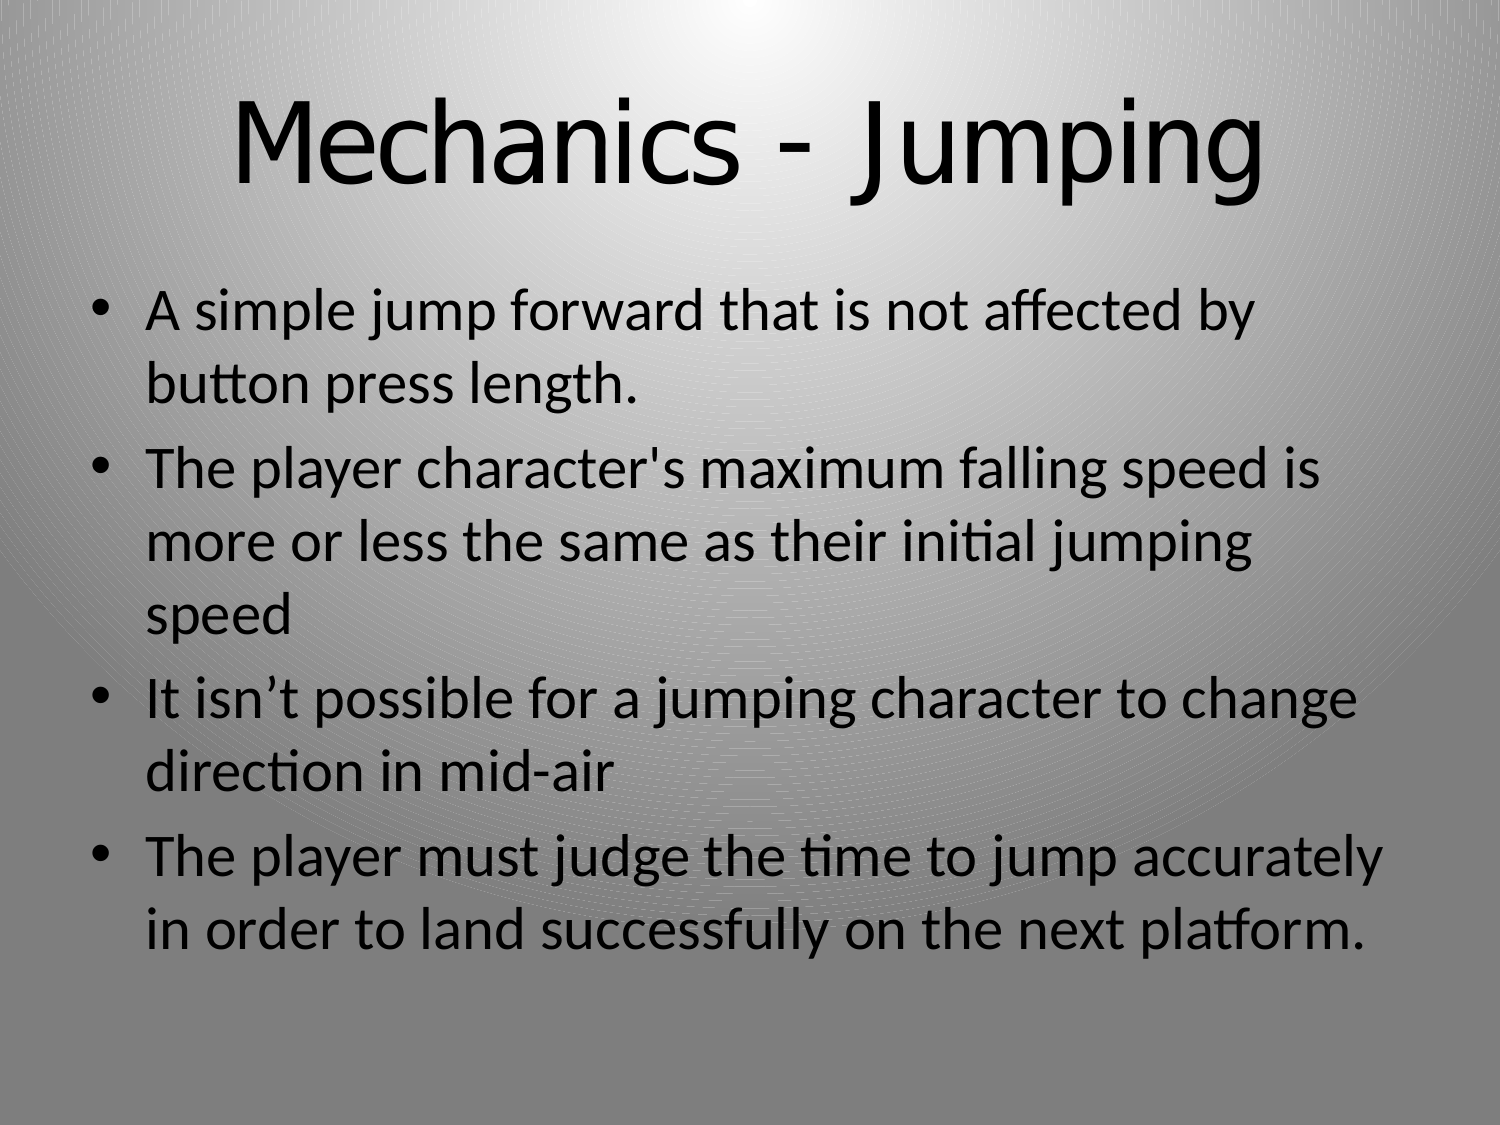

# Mechanics - Jumping
A simple jump forward that is not affected by button press length.
The player character's maximum falling speed is more or less the same as their initial jumping speed
It isn’t possible for a jumping character to change direction in mid-air
The player must judge the time to jump accurately in order to land successfully on the next platform.